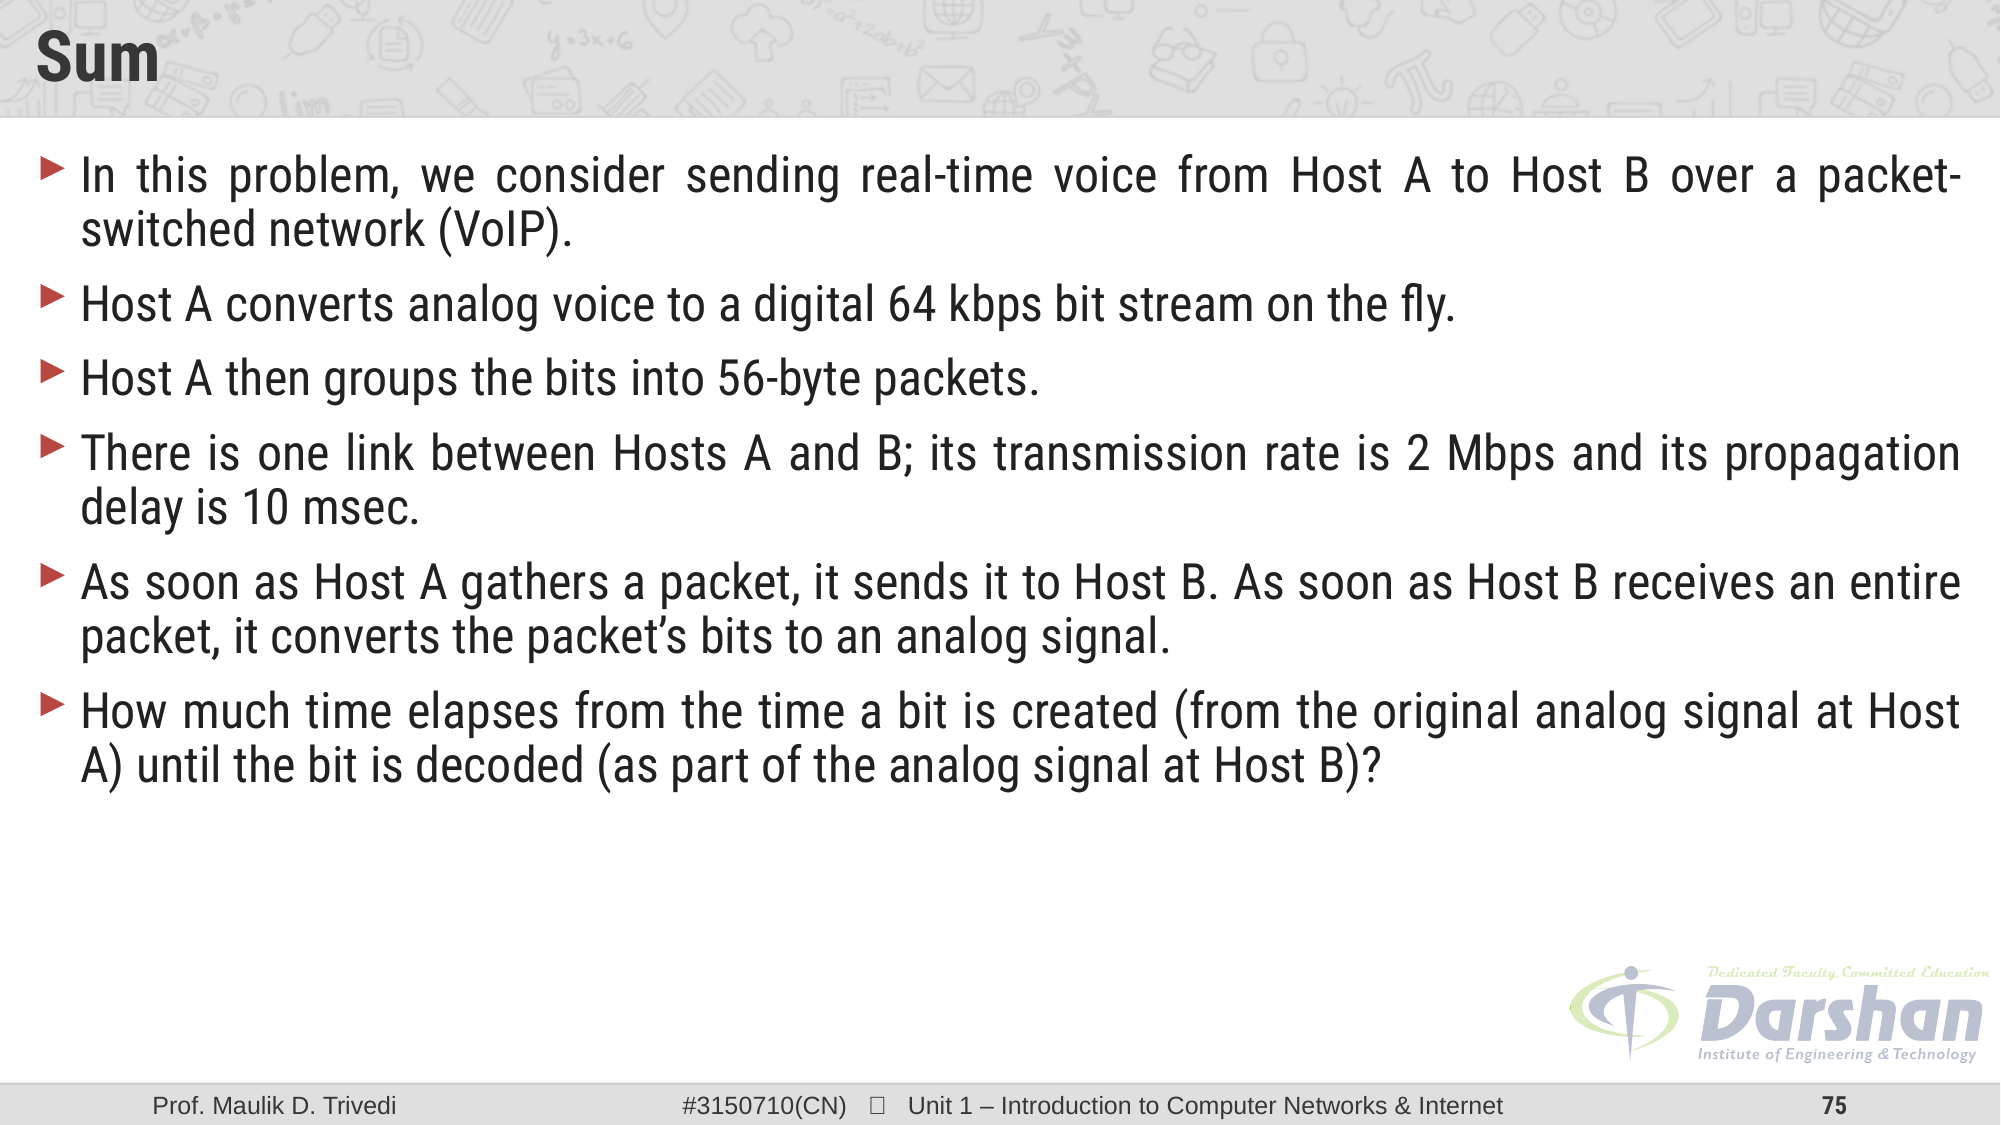

# Sum
In this problem, we consider sending real-time voice from Host A to Host B over a packet-switched network (VoIP).
Host A converts analog voice to a digital 64 kbps bit stream on the fly.
Host A then groups the bits into 56-byte packets.
There is one link between Hosts A and B; its transmission rate is 2 Mbps and its propagation delay is 10 msec.
As soon as Host A gathers a packet, it sends it to Host B. As soon as Host B receives an entire packet, it converts the packet’s bits to an analog signal.
How much time elapses from the time a bit is created (from the original analog signal at Host A) until the bit is decoded (as part of the analog signal at Host B)?